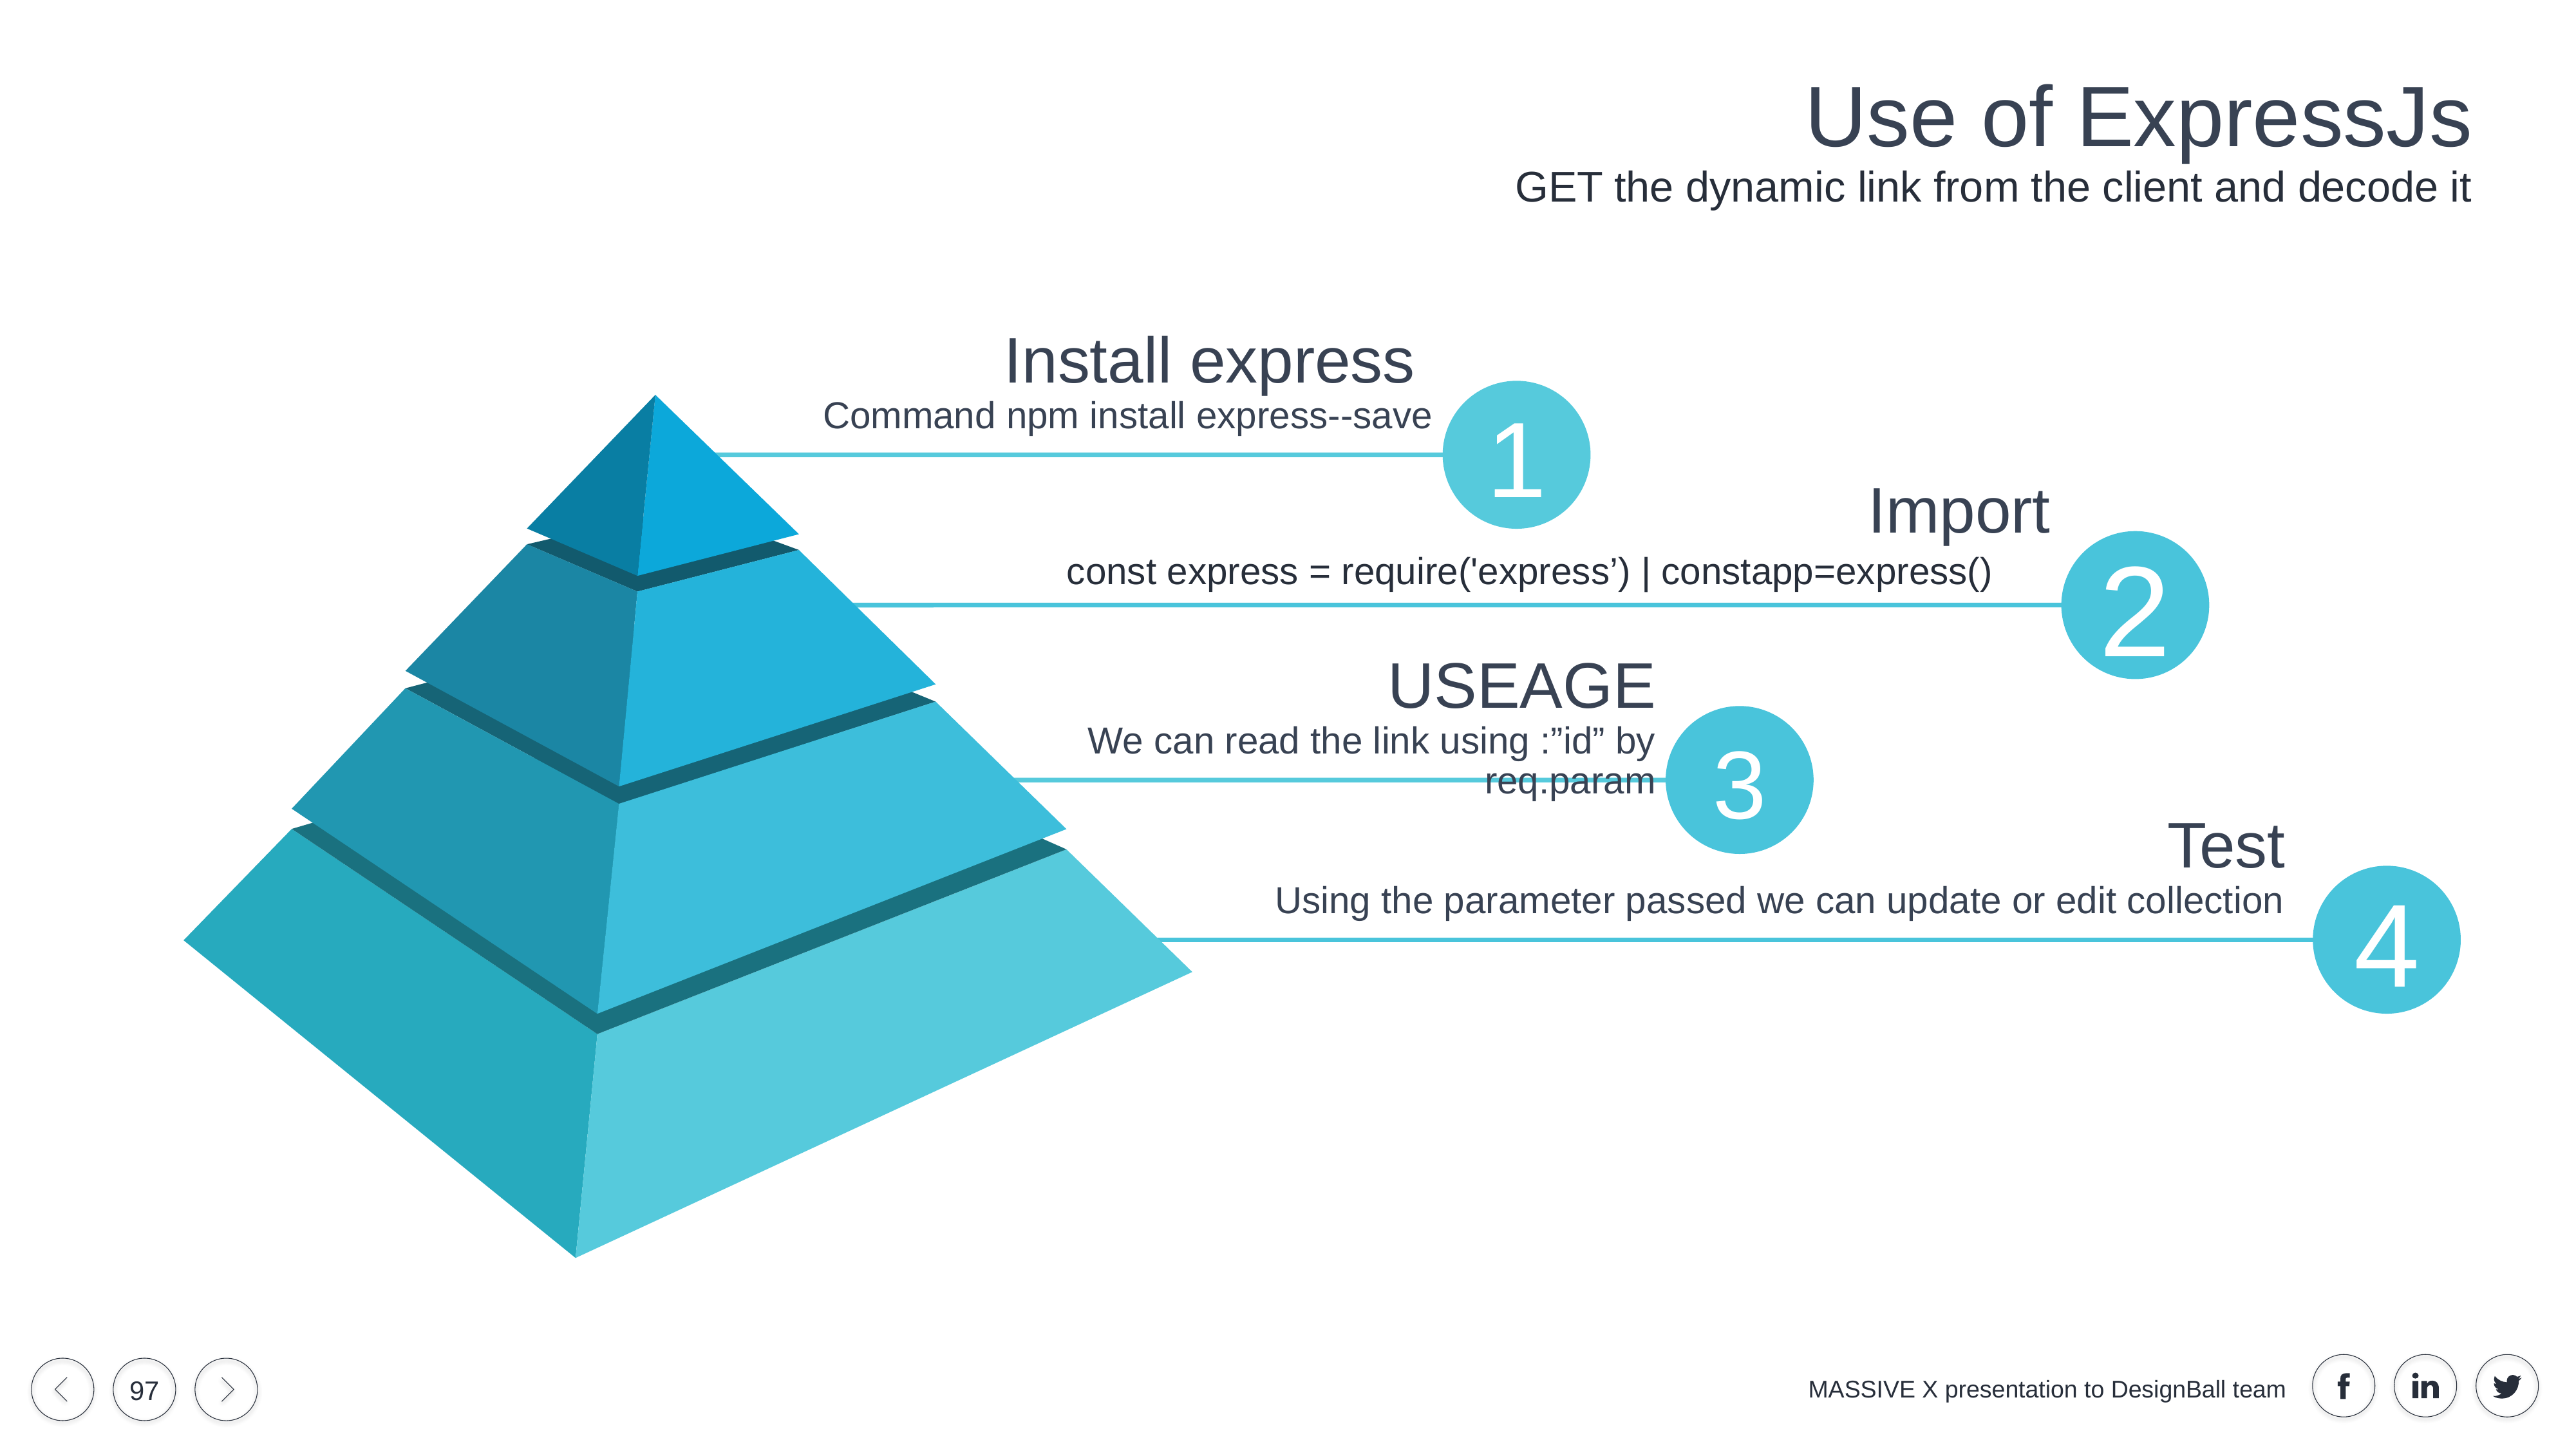

Use of ExpressJs
GET the dynamic link from the client and decode it
Install express
Command npm install express--save
1

Import
const express = require('express’) | constapp=express()

2

USEAGE
We can read the link using :”id” by req.param

3
Test
Using the parameter passed we can update or edit collection
4